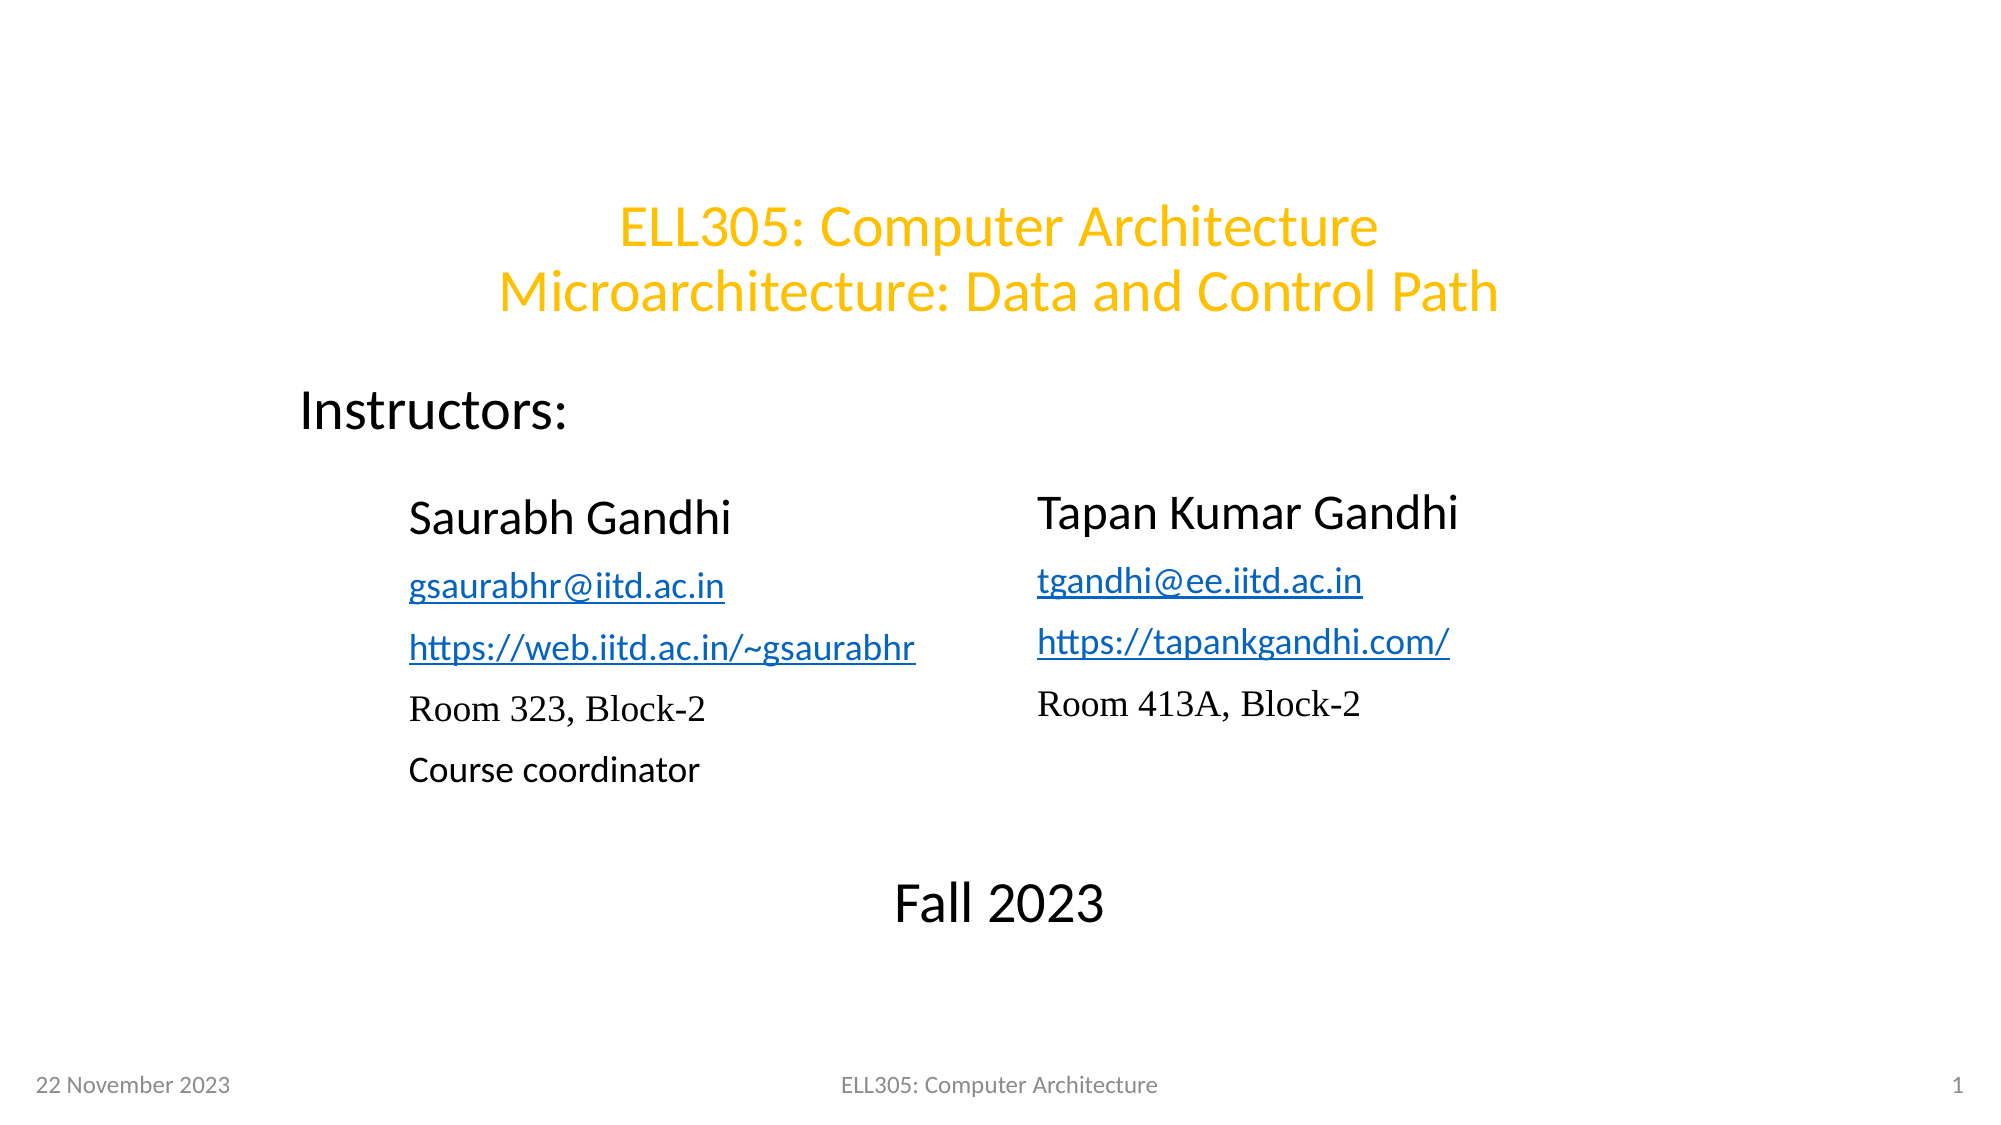

# ELL305: Computer Architecture Microarchitecture: Data and Control Path
Instructors:
Tapan Kumar Gandhi
tgandhi@ee.iitd.ac.in
https://tapankgandhi.com/
Room 413A, Block-2

Saurabh Gandhi
gsaurabhr@iitd.ac.in
https://web.iitd.ac.in/~gsaurabhr
Room 323, Block-2
Course coordinator

Fall 2023
22 November 2023
ELL305: Computer Architecture
1